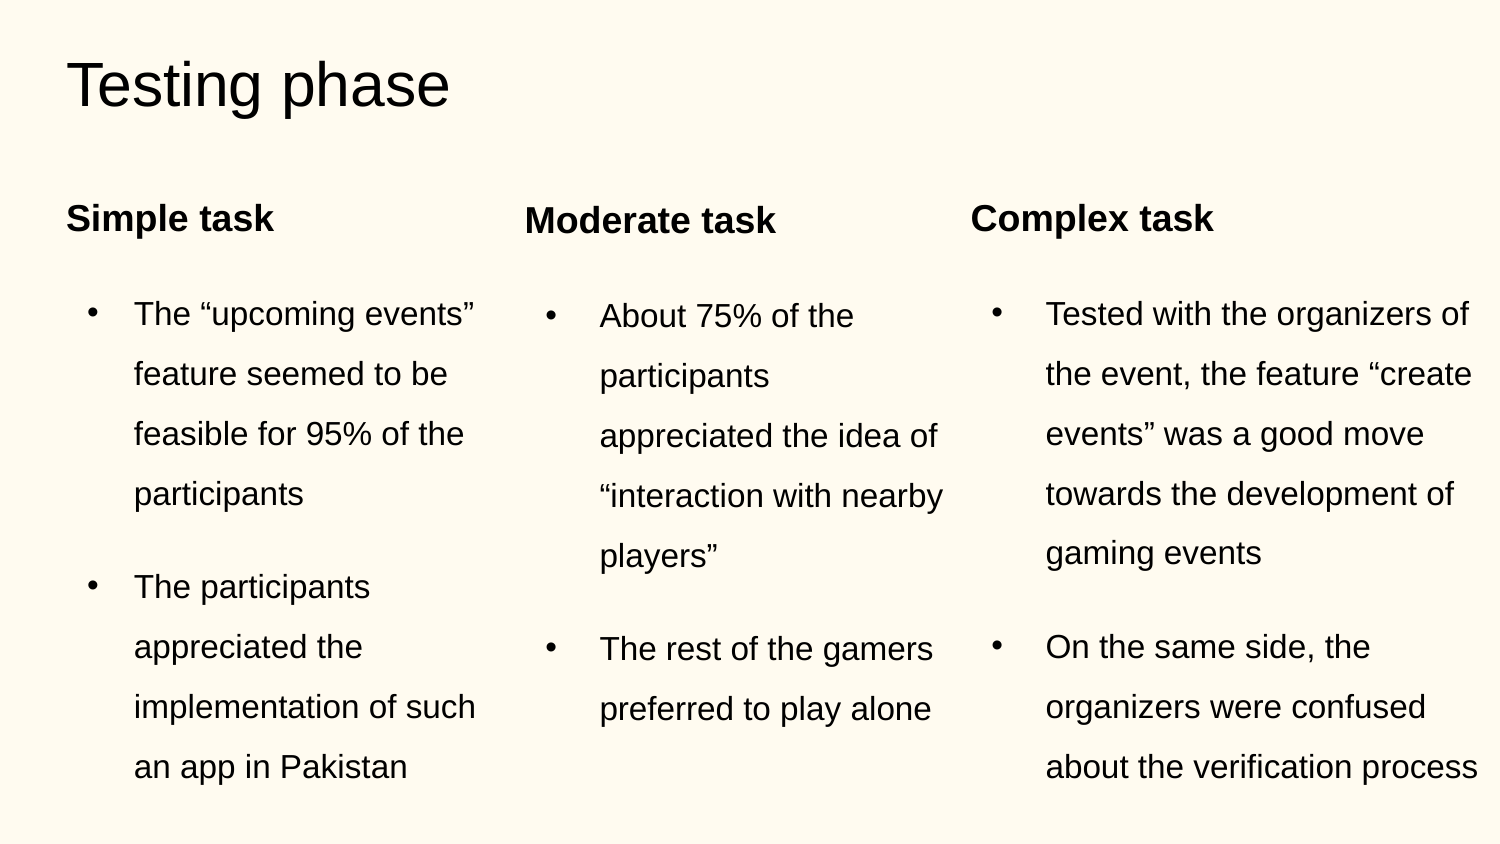

# Testing phase
Simple task
The “upcoming events” feature seemed to be feasible for 95% of the participants
The participants appreciated the implementation of such an app in Pakistan
Complex task
Tested with the organizers of the event, the feature “create events” was a good move towards the development of gaming events
On the same side, the organizers were confused about the verification process
Moderate task
About 75% of the participants appreciated the idea of “interaction with nearby players”
The rest of the gamers preferred to play alone